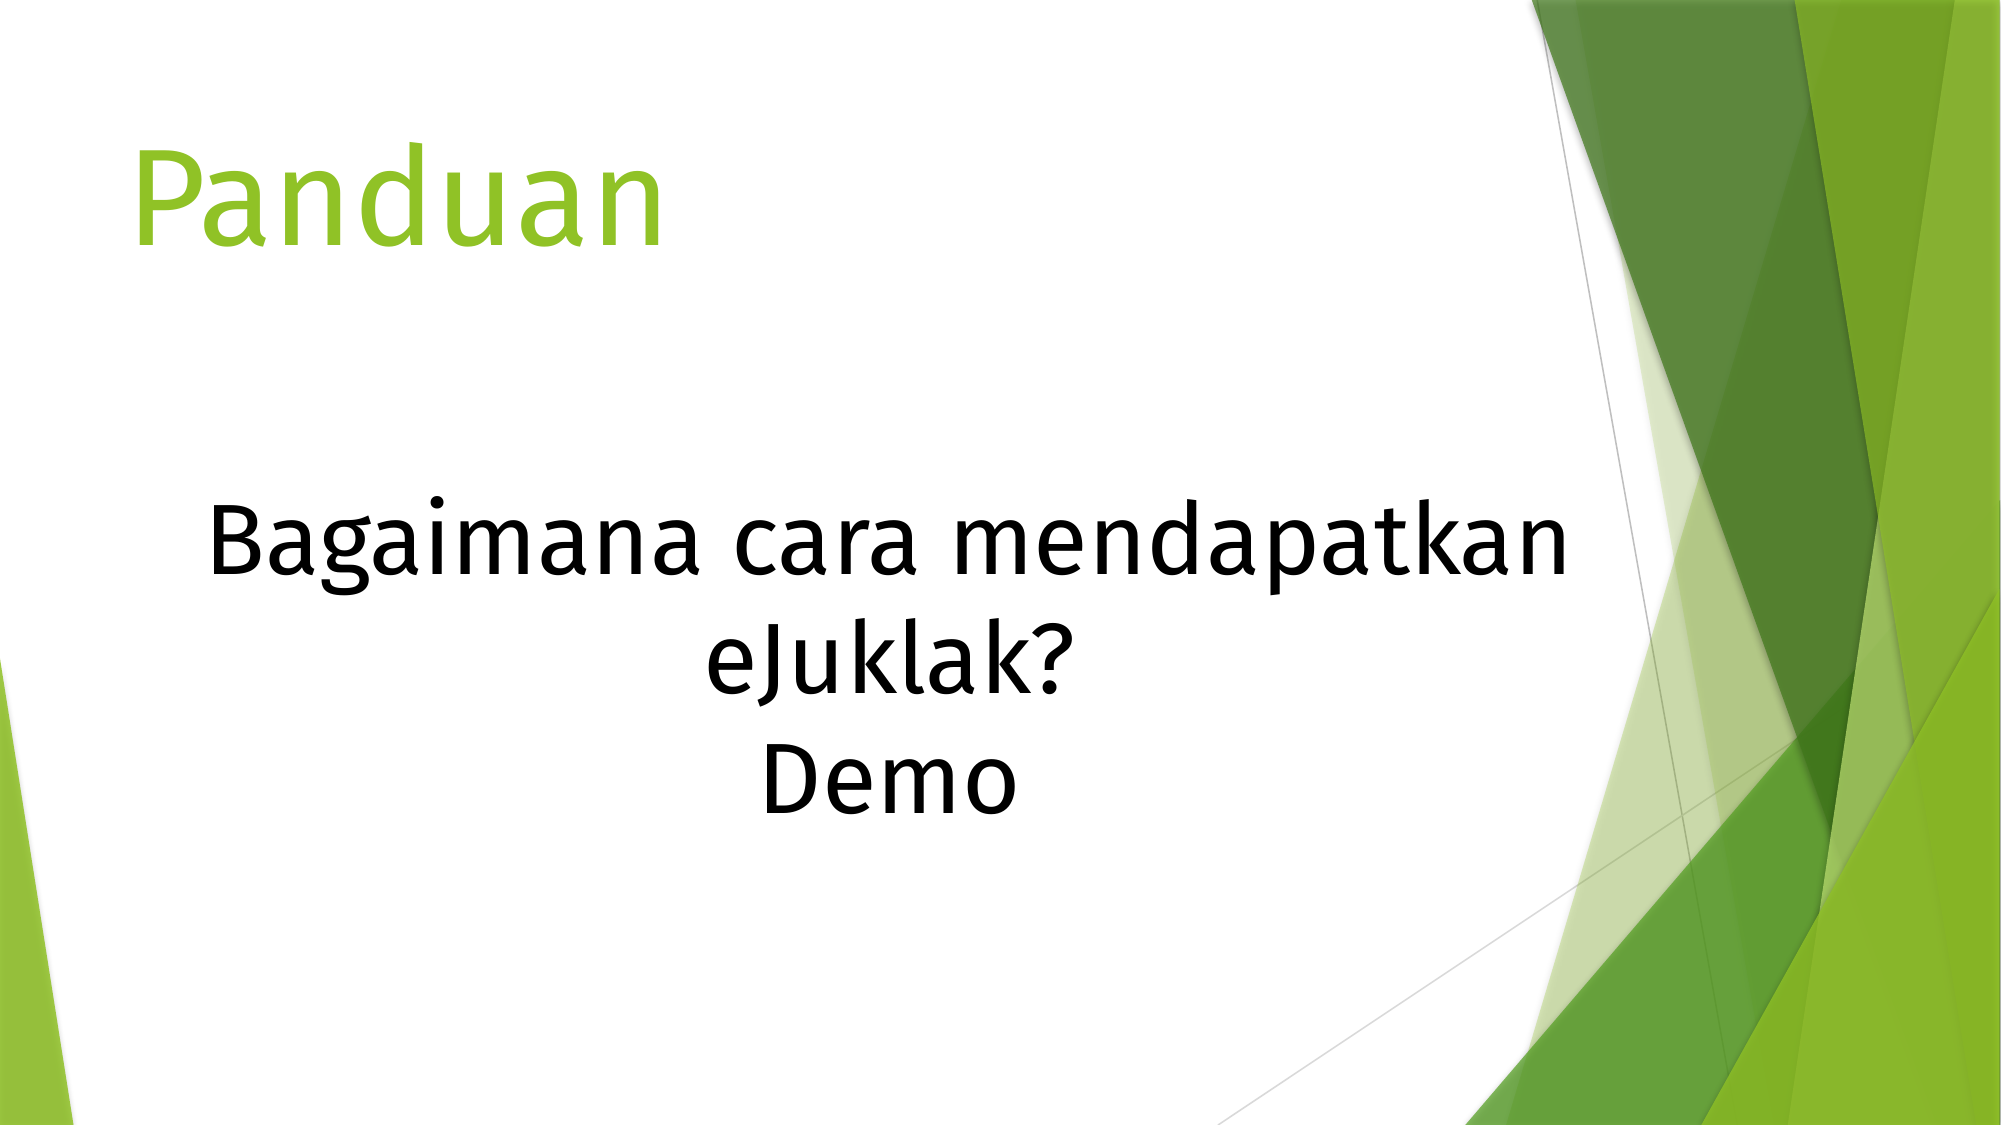

# Panduan

Bagaimana cara mendapatkan eJuklak?
Demo